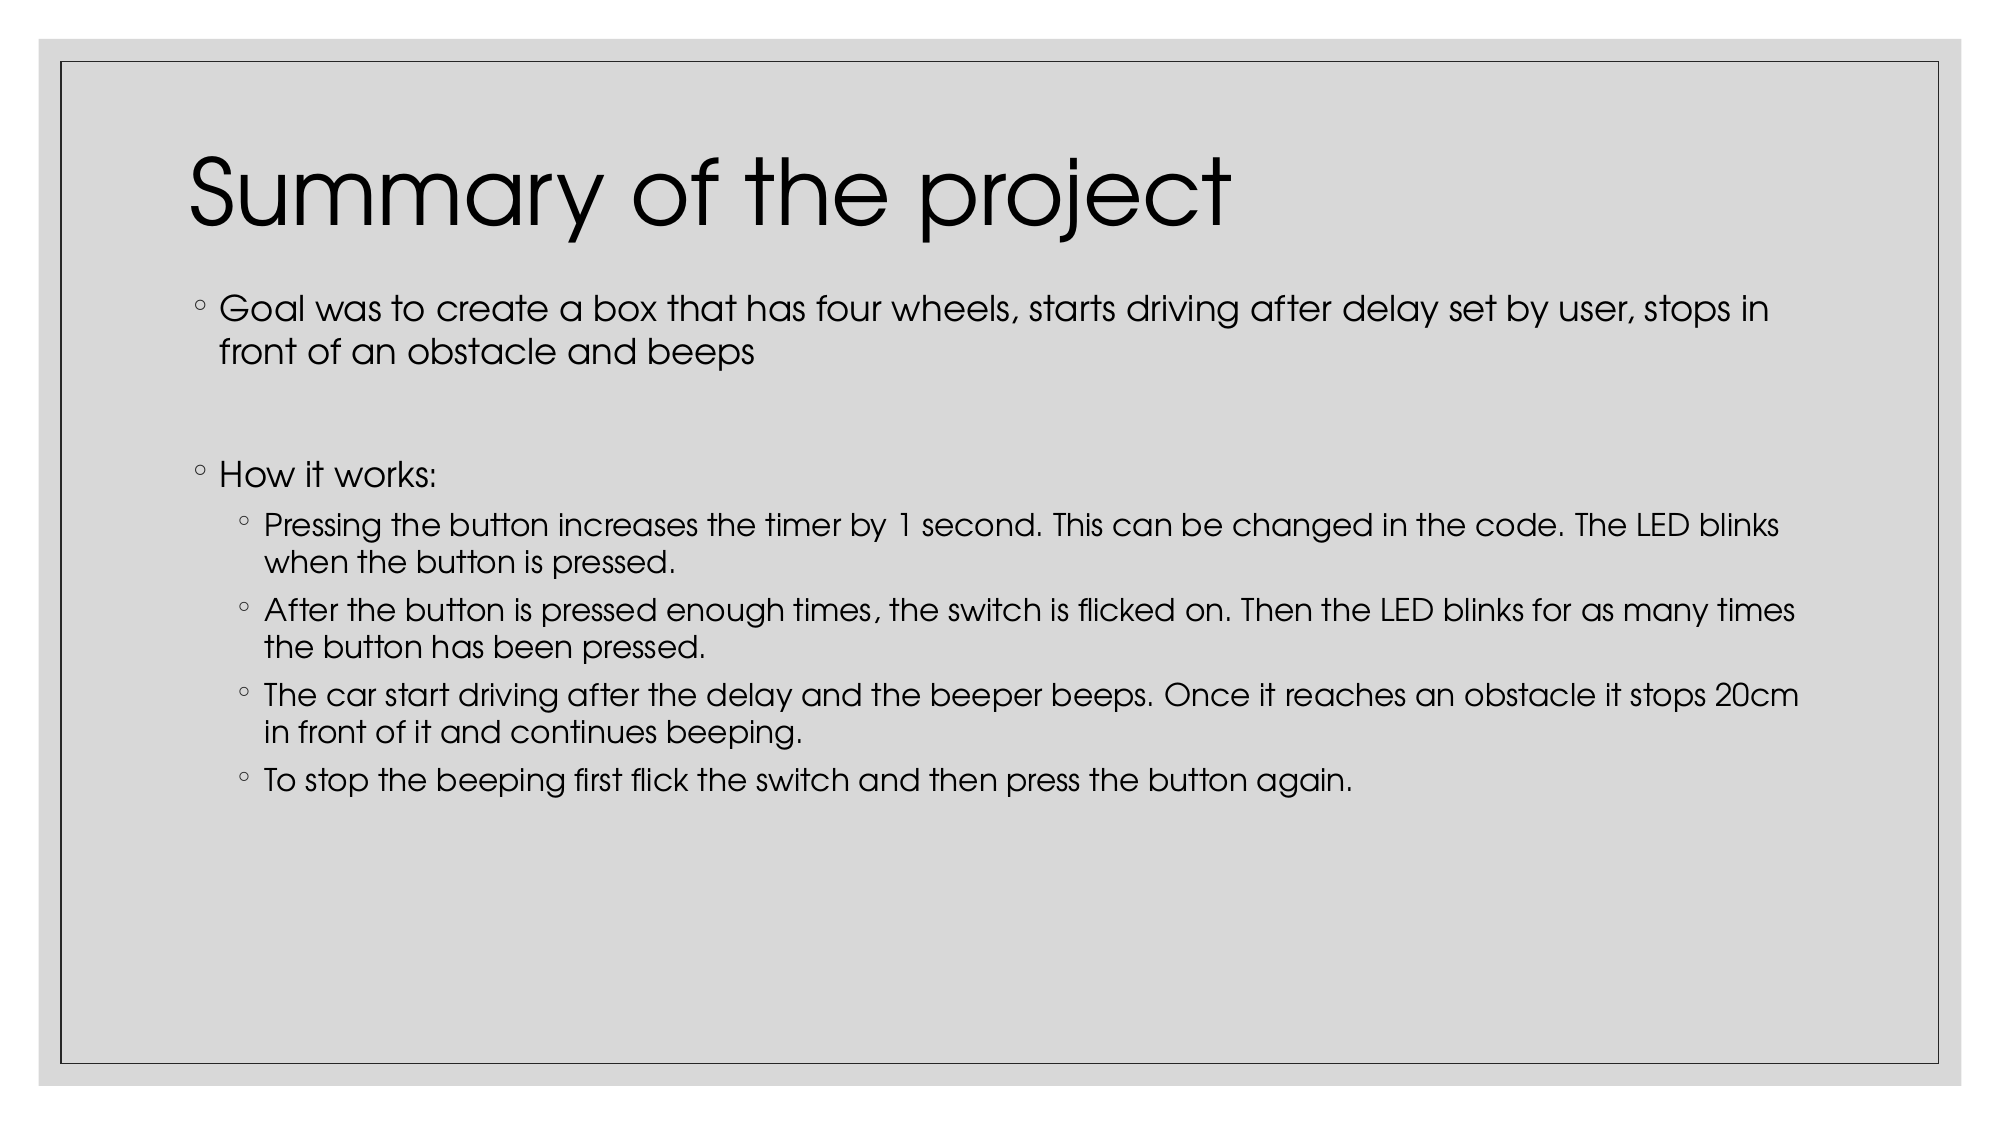

# Summary of the project
Goal was to create a box that has four wheels, starts driving after delay set by user, stops in front of an obstacle and beeps

How it works:
Pressing the button increases the timer by 1 second. This can be changed in the code. The LED blinks when the button is pressed.
After the button is pressed enough times, the switch is flicked on. Then the LED blinks for as many times the button has been pressed.
The car start driving after the delay and the beeper beeps. Once it reaches an obstacle it stops 20cm in front of it and continues beeping.
To stop the beeping first flick the switch and then press the button again.